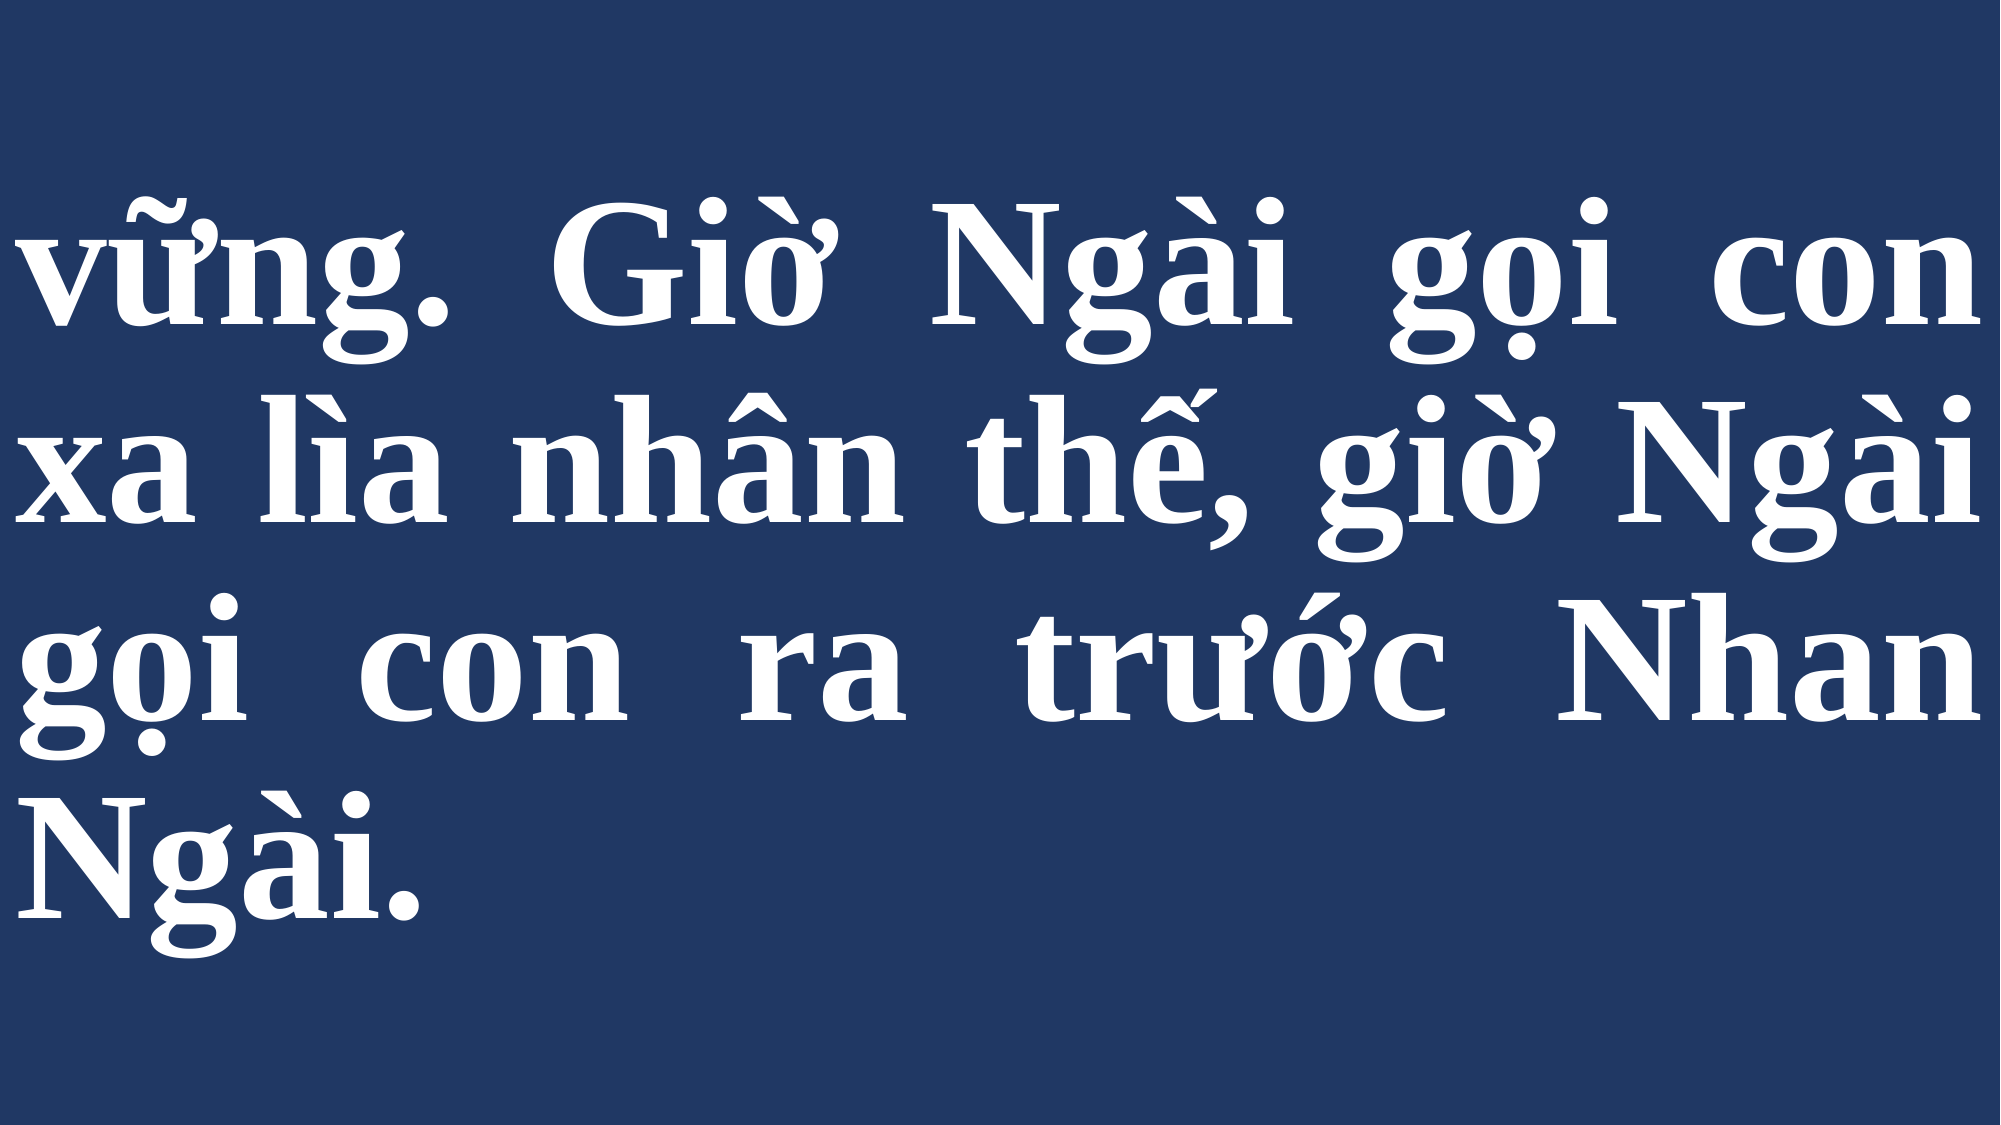

# vững. Giờ Ngài gọi con xa lìa nhân thế, giờ Ngài gọi con ra trước Nhan Ngài.